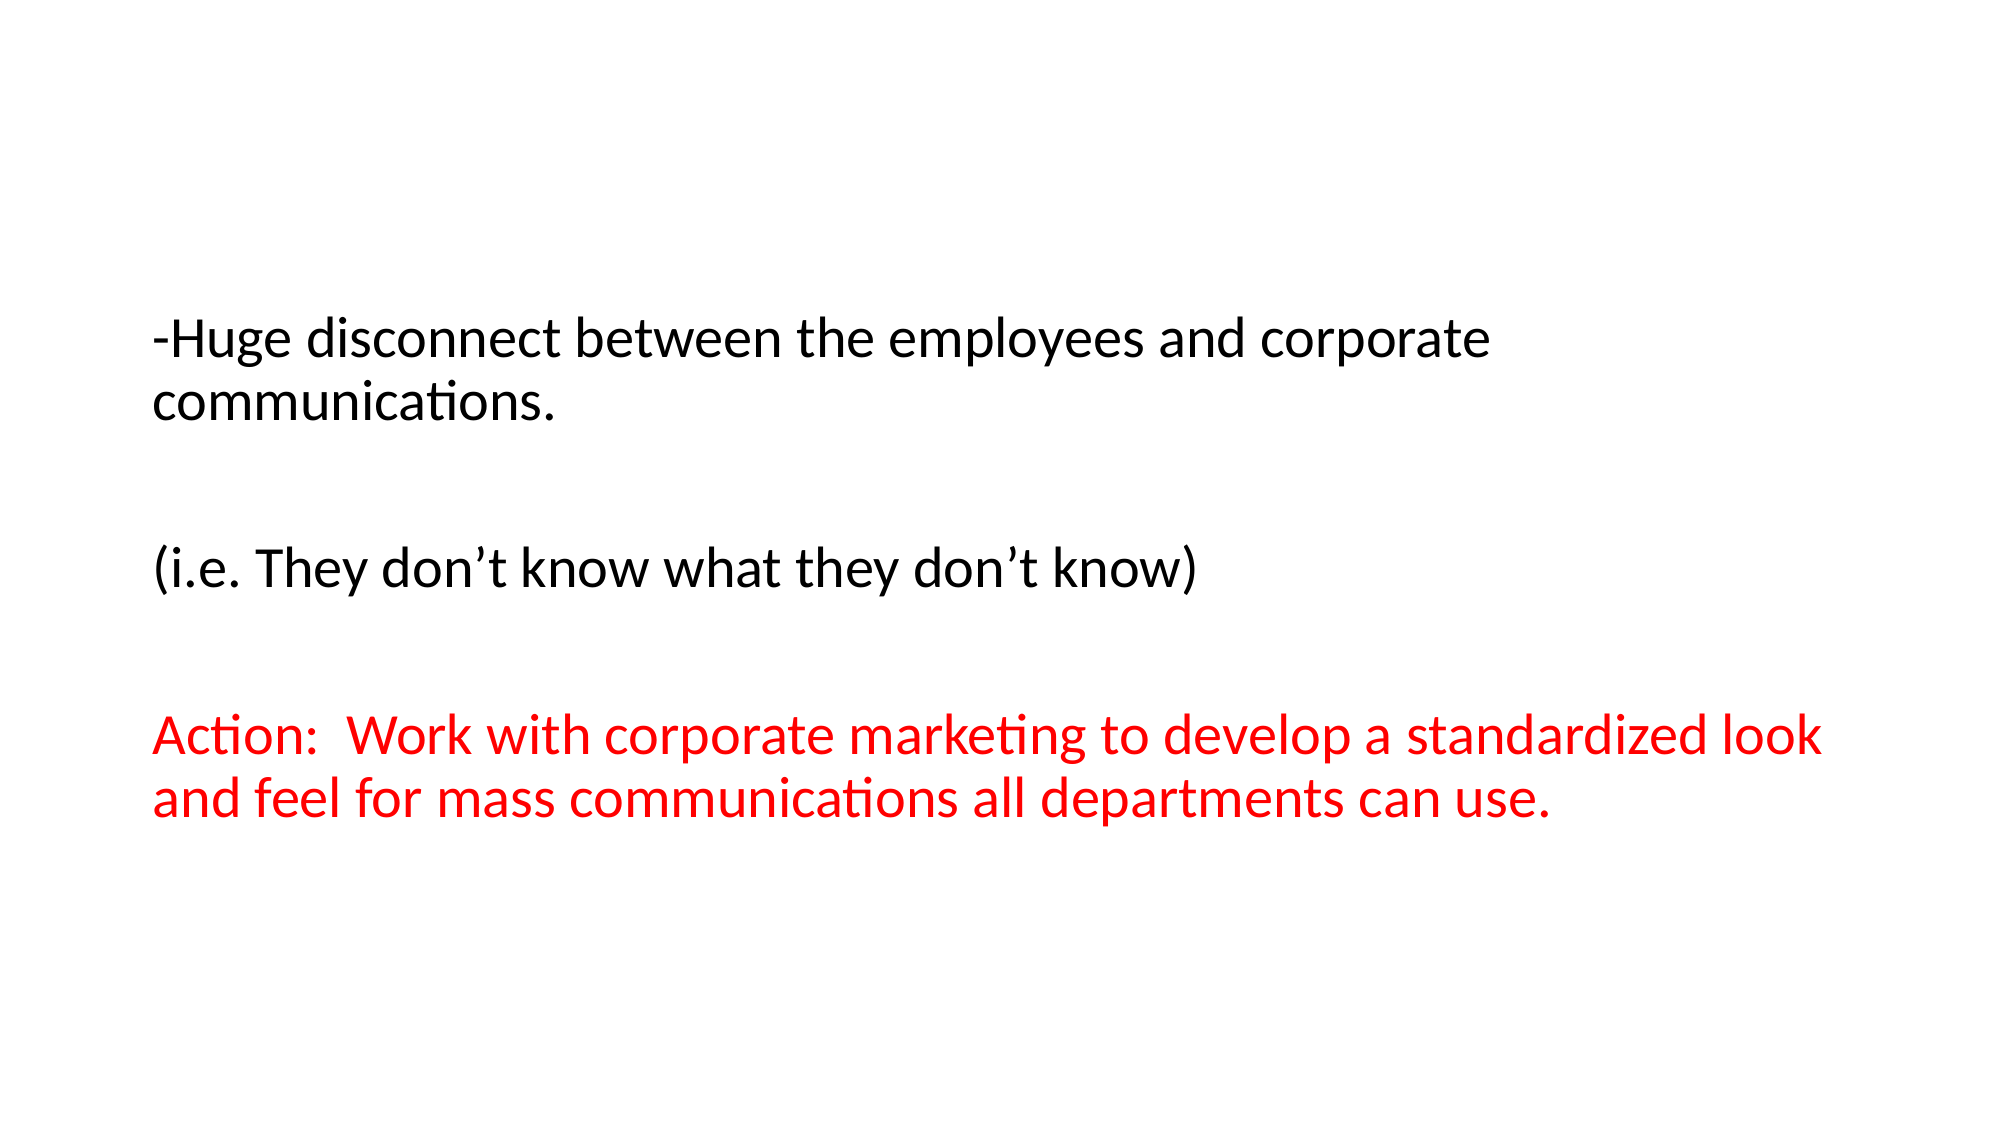

-Huge disconnect between the employees and corporate communications.

(i.e. They don’t know what they don’t know)

Action:  Work with corporate marketing to develop a standardized look and feel for mass communications all departments can use.